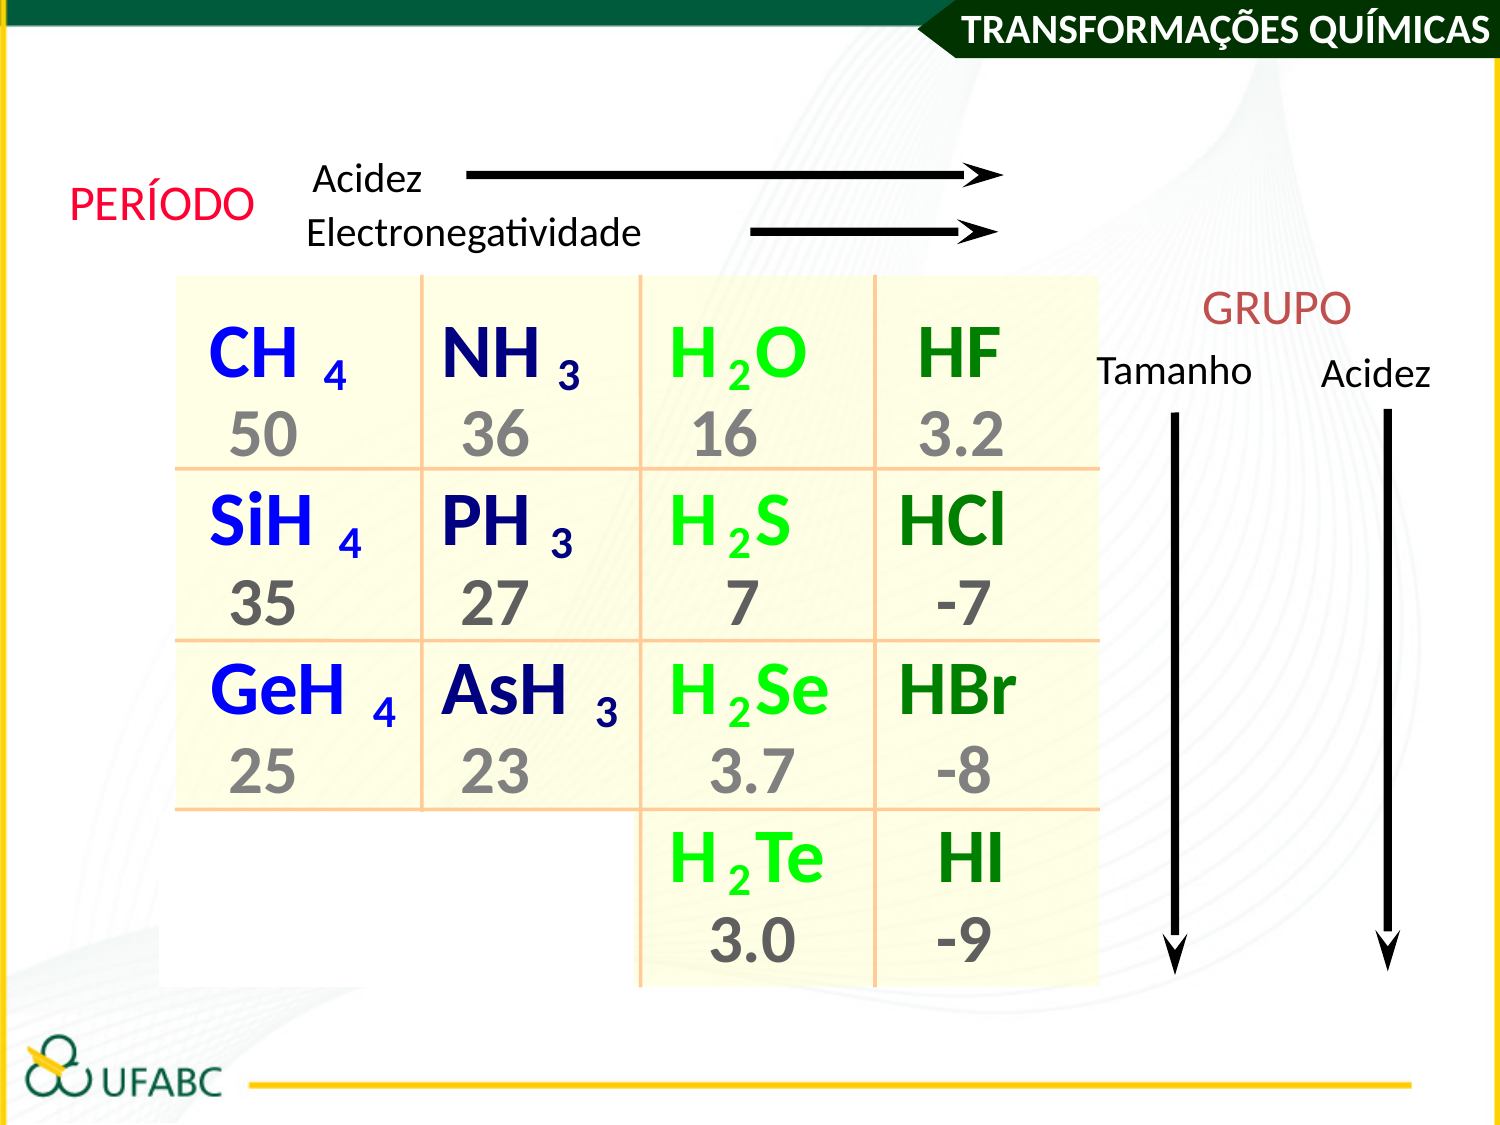

Acidez
PERÍODO

Electronegatividade

GRUPO

CH
NH
H
O

HF
4
3
2

50
36
16
3.2
SiH
PH
H
S
HCl
4
3
2

35
27

7
-7
GeH
AsH
H
Se
HBr
4
3
2

25
23
3.7
-8
H
Te

HI
2

3.0
-9
Tamanho
Acidez